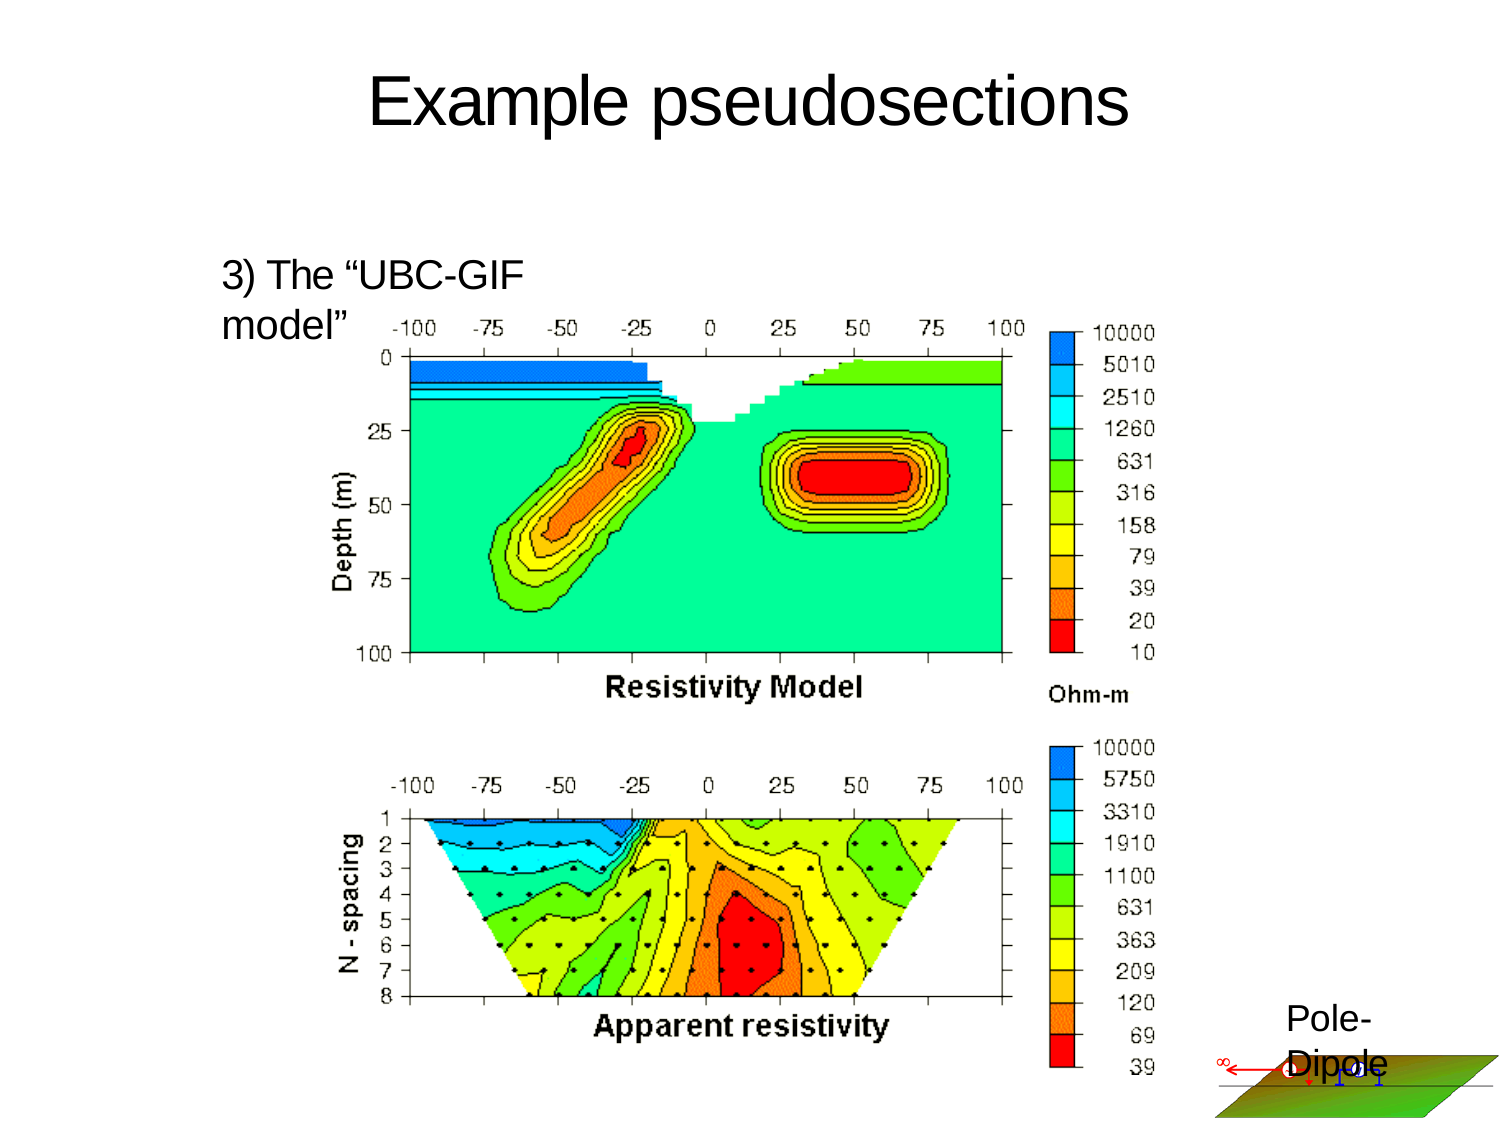

# Example pseudosections
3) The “UBC-GIF model”

Pole-Dipole

34